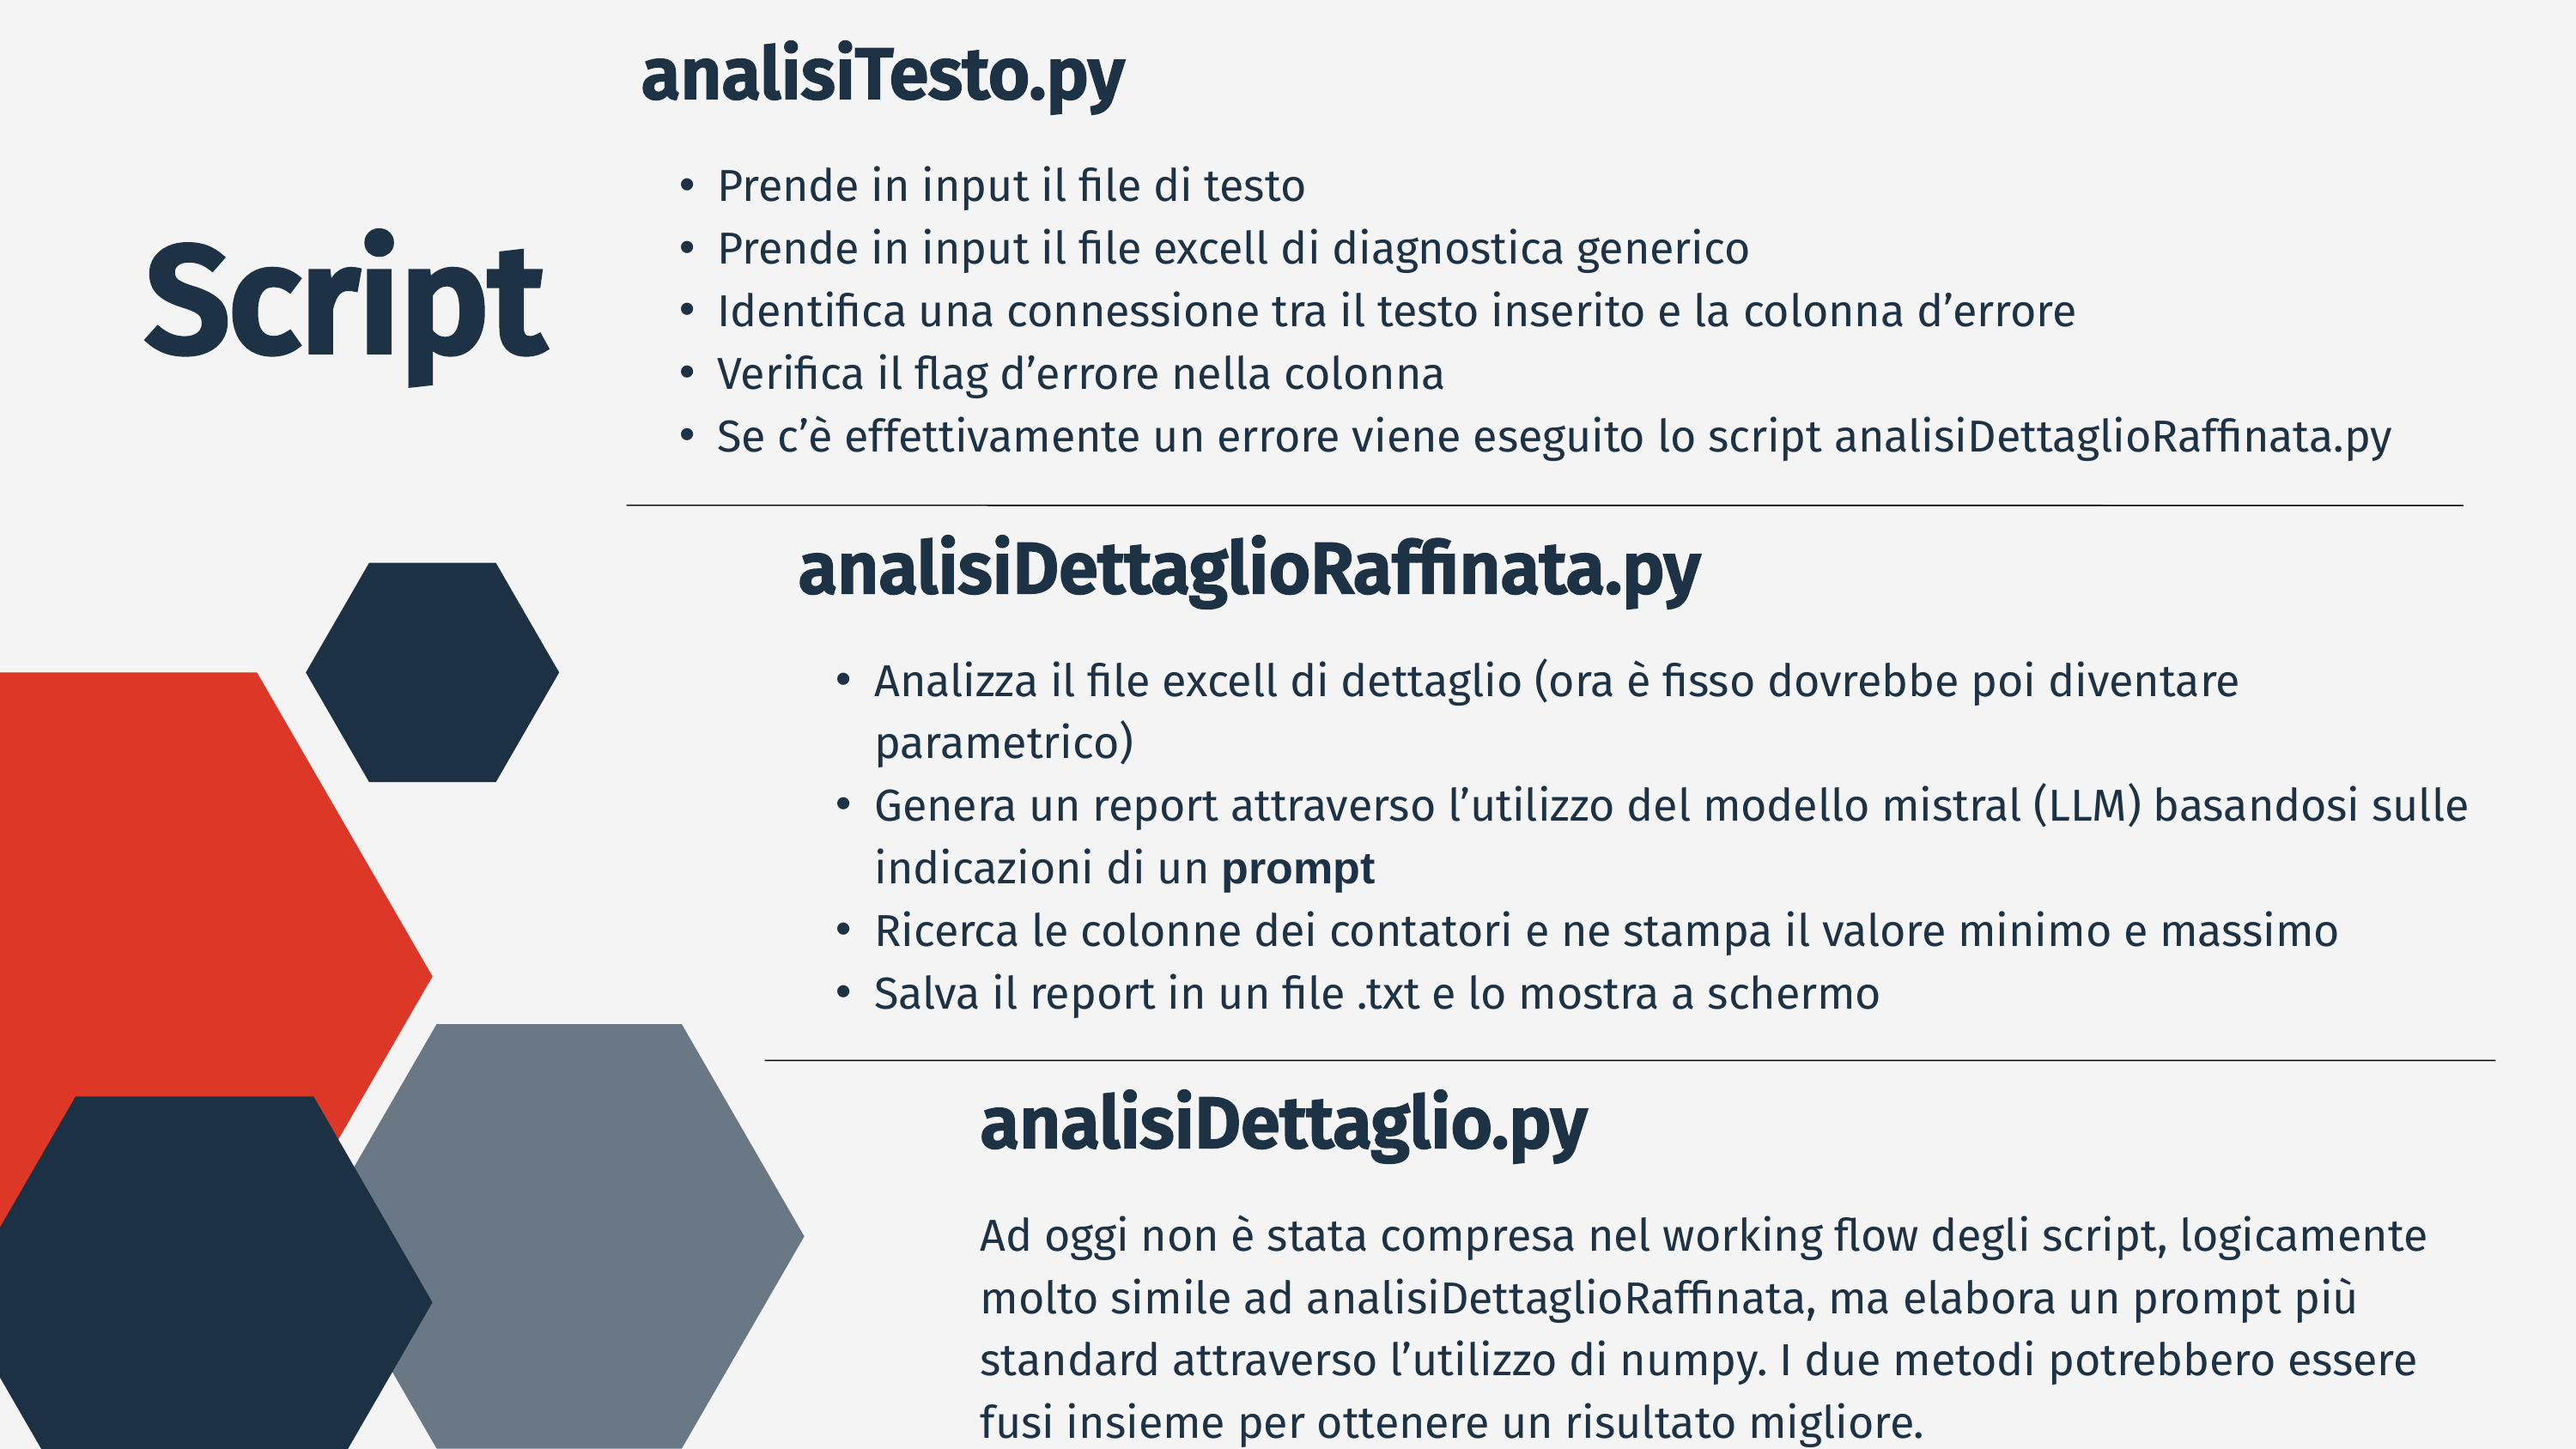

analisiTesto.py
Prende in input il file di testo
Prende in input il file excell di diagnostica generico
Identifica una connessione tra il testo inserito e la colonna d’errore
Verifica il flag d’errore nella colonna
Se c’è effettivamente un errore viene eseguito lo script analisiDettaglioRaffinata.py
Script

analisiDettaglioRaffinata.py
Analizza il file excell di dettaglio (ora è fisso dovrebbe poi diventare parametrico)
Genera un report attraverso l’utilizzo del modello mistral (LLM) basandosi sulle  indicazioni di un prompt
Ricerca le colonne dei contatori e ne stampa il valore minimo e massimo
Salva il report in un file .txt e lo mostra a schermo

analisiDettaglio.py
Ad oggi non è stata compresa nel working flow degli script, logicamente molto simile ad analisiDettaglioRaffinata, ma elabora un prompt più standard attraverso l’utilizzo di numpy. I due metodi potrebbero essere fusi insieme per ottenere un risultato migliore.